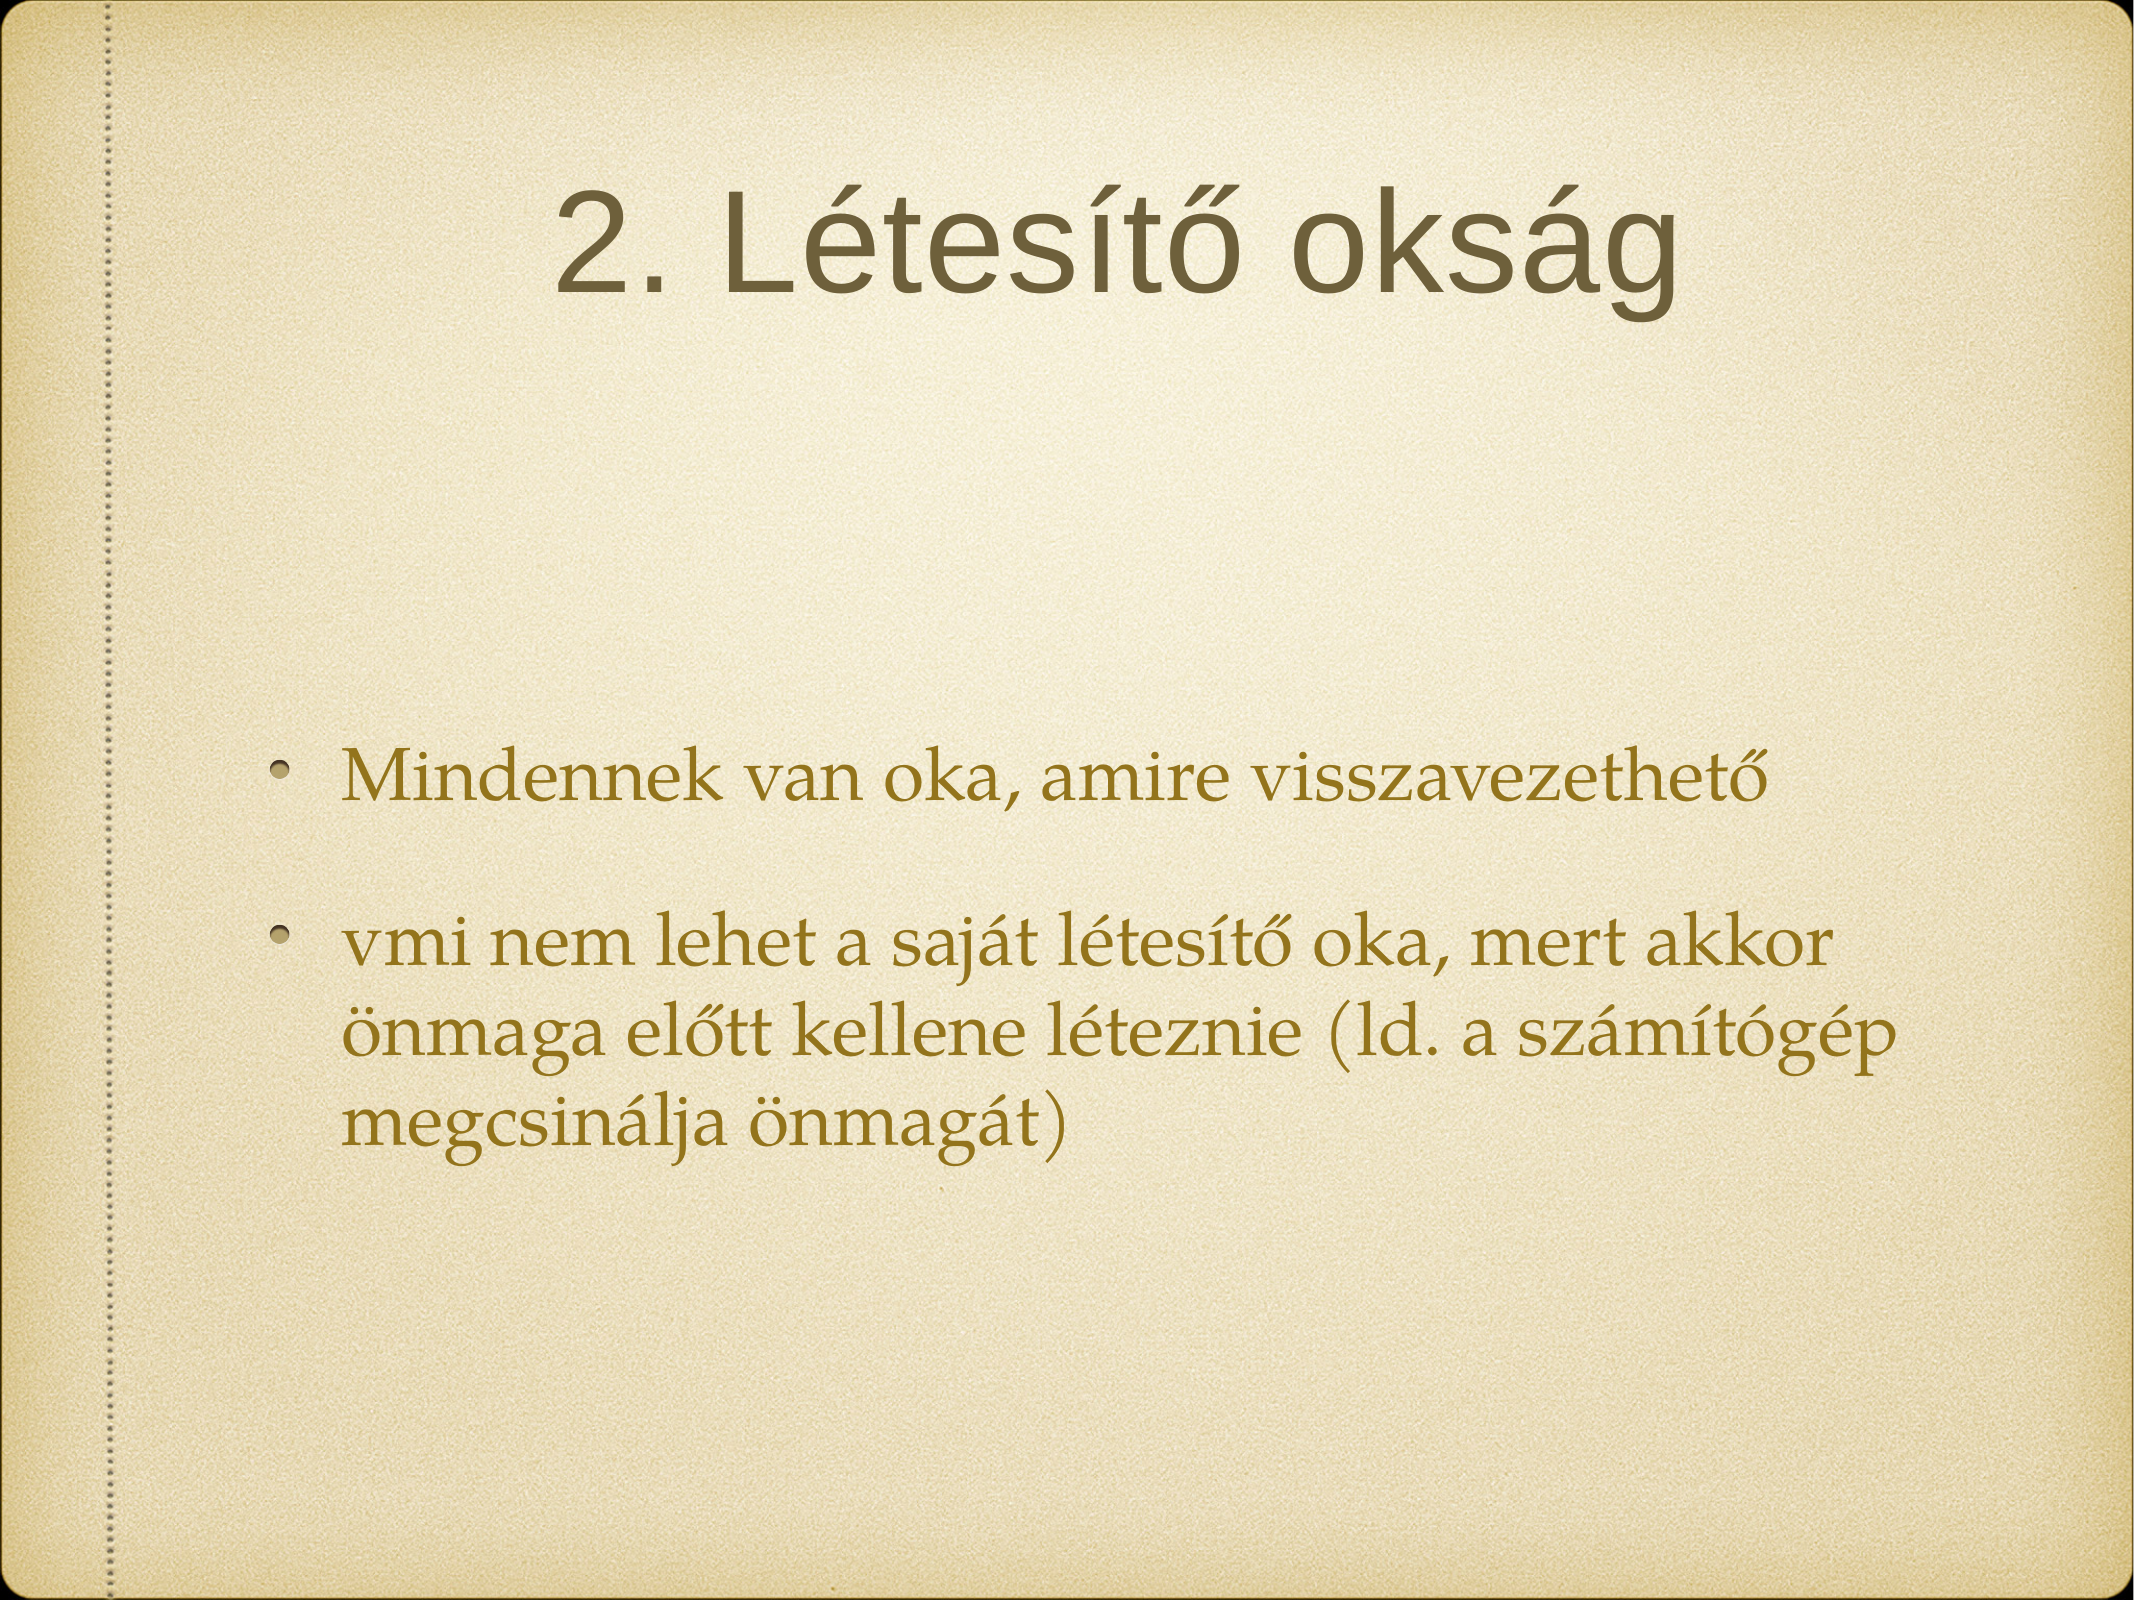

# 2. Létesítő okság
Mindennek van oka, amire visszavezethető
vmi nem lehet a saját létesítő oka, mert akkor önmaga előtt kellene léteznie (ld. a számítógép megcsinálja önmagát)